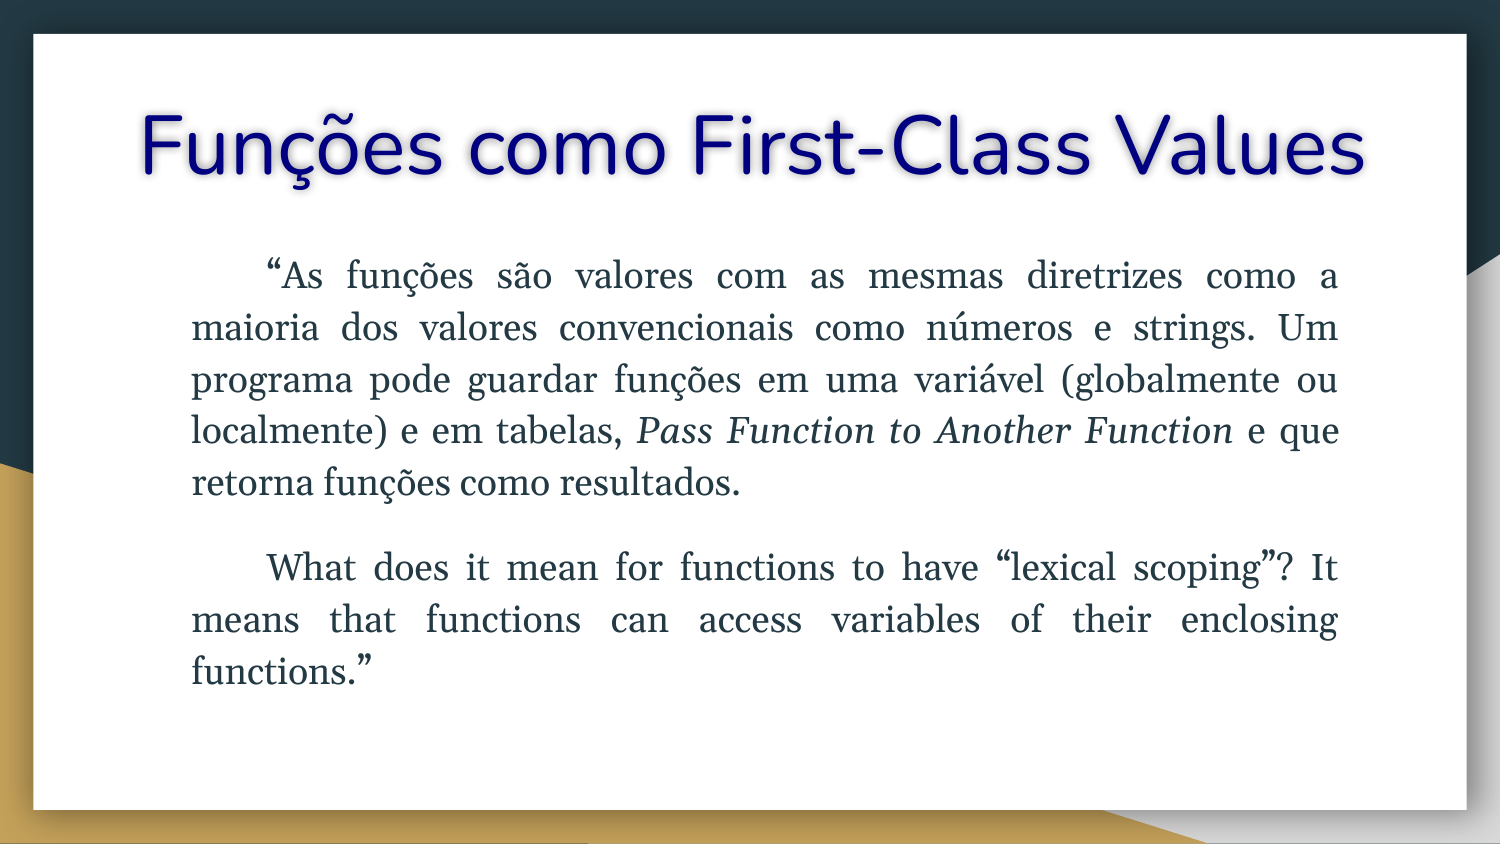

# Funções como First-Class Values
“As funções são valores com as mesmas diretrizes como a maioria dos valores convencionais como números e strings. Um programa pode guardar funções em uma variável (globalmente ou localmente) e em tabelas, Pass Function to Another Function e que retorna funções como resultados.
What does it mean for functions to have “lexical scoping”? It means that functions can access variables of their enclosing functions.”